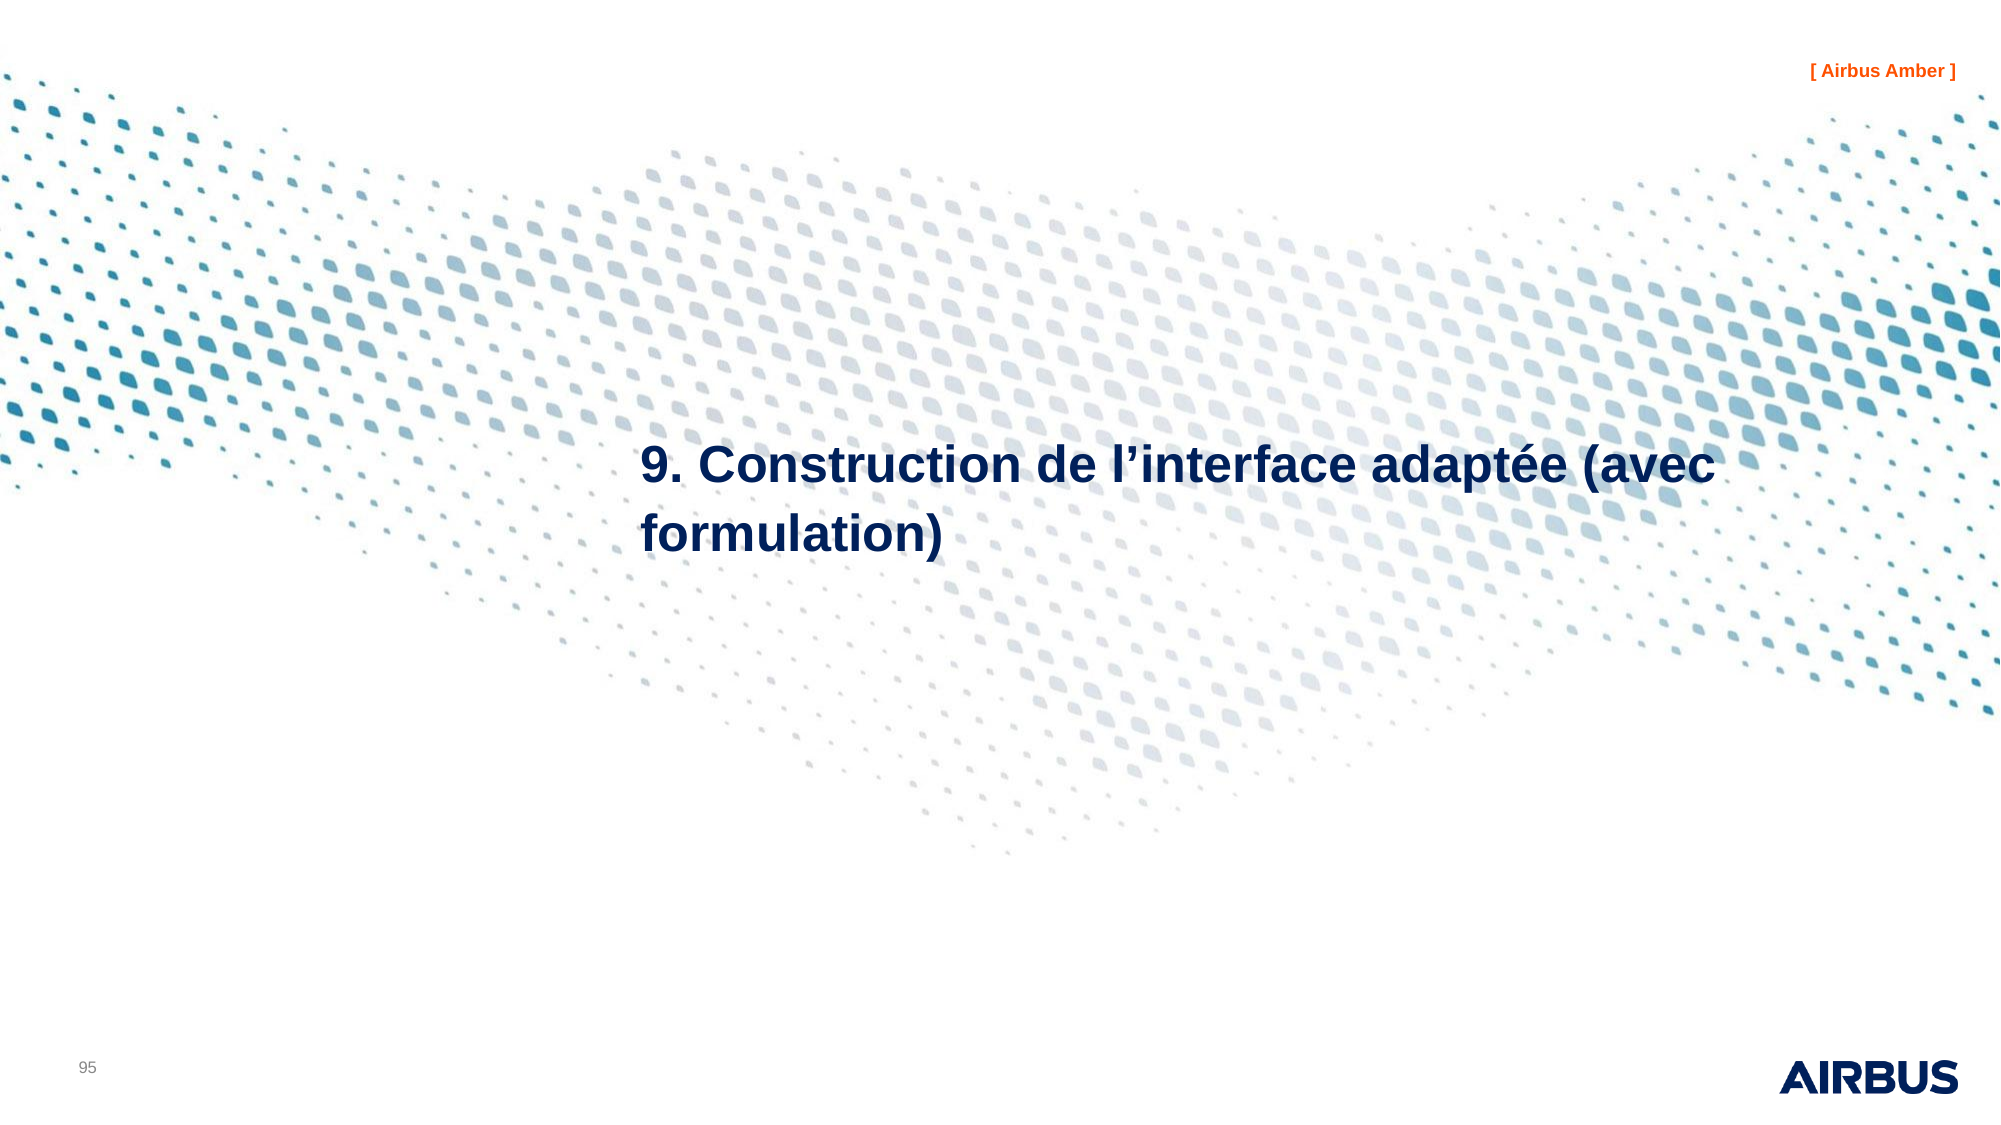

# 9. Construction de l’interface adaptée (avec formulation)